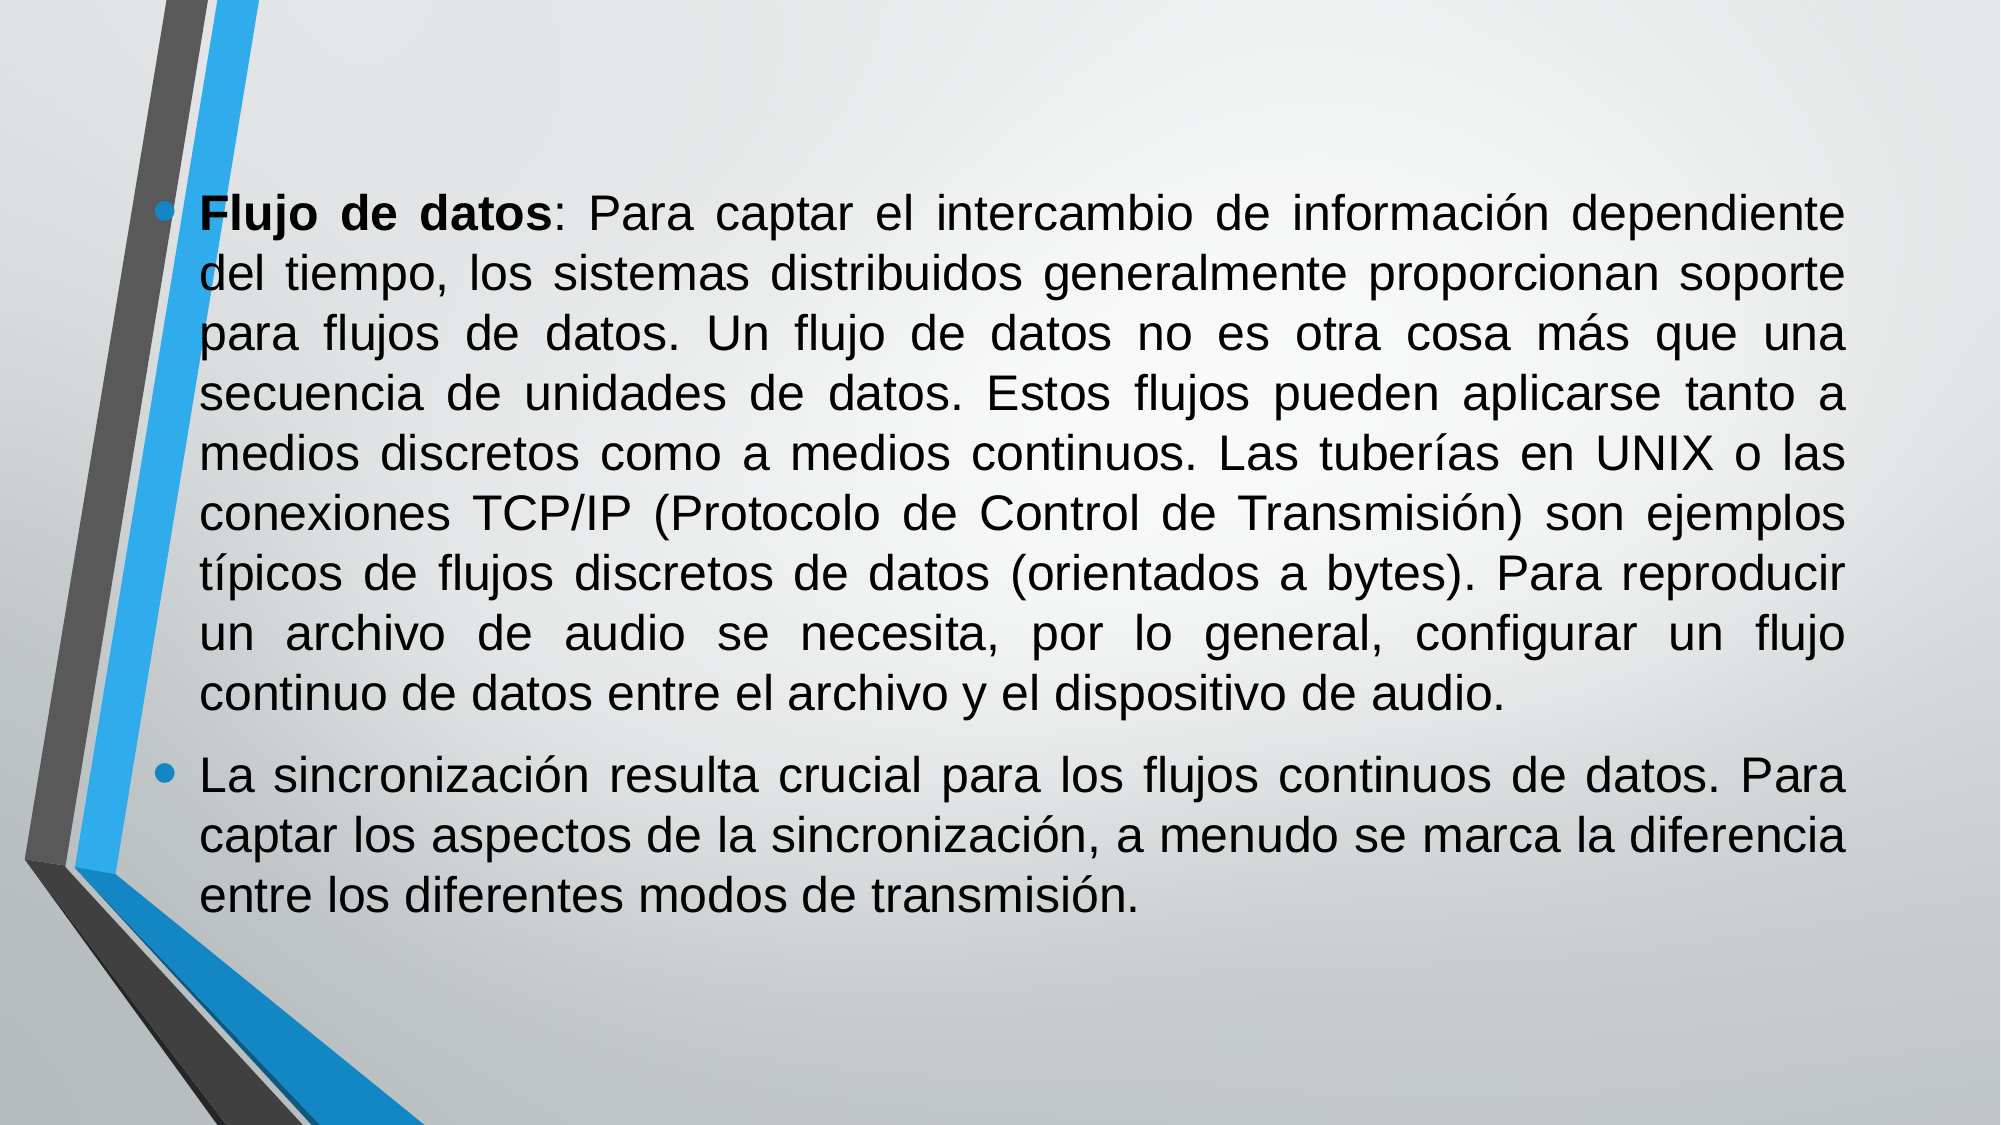

Flujo de datos: Para captar el intercambio de información dependiente del tiempo, los sistemas distribuidos generalmente proporcionan soporte para flujos de datos. Un flujo de datos no es otra cosa más que una secuencia de unidades de datos. Estos flujos pueden aplicarse tanto a medios discretos como a medios continuos. Las tuberías en UNIX o las conexiones TCP/IP (Protocolo de Control de Transmisión) son ejemplos típicos de flujos discretos de datos (orientados a bytes). Para reproducir un archivo de audio se necesita, por lo general, configurar un flujo continuo de datos entre el archivo y el dispositivo de audio.
La sincronización resulta crucial para los flujos continuos de datos. Para captar los aspectos de la sincronización, a menudo se marca la diferencia entre los diferentes modos de transmisión.